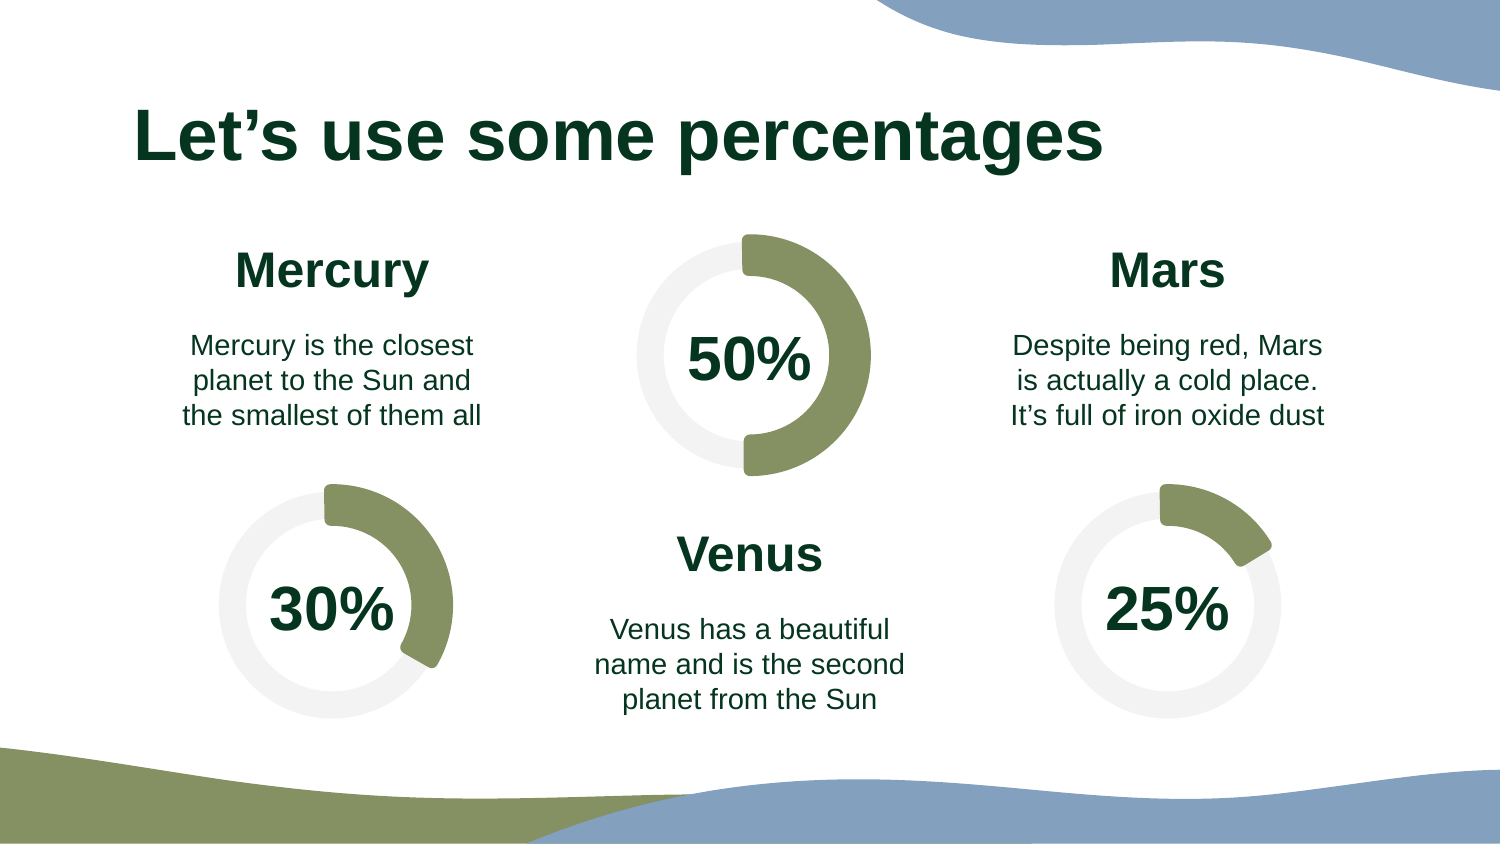

# Let’s use some percentages
Mercury

Mars
Mercury is the closest planet to the Sun and the smallest of them all
Despite being red, Mars is actually a cold place. It’s full of iron oxide dust
50%

Venus
30%
25%
Venus has a beautiful name and is the second planet from the Sun